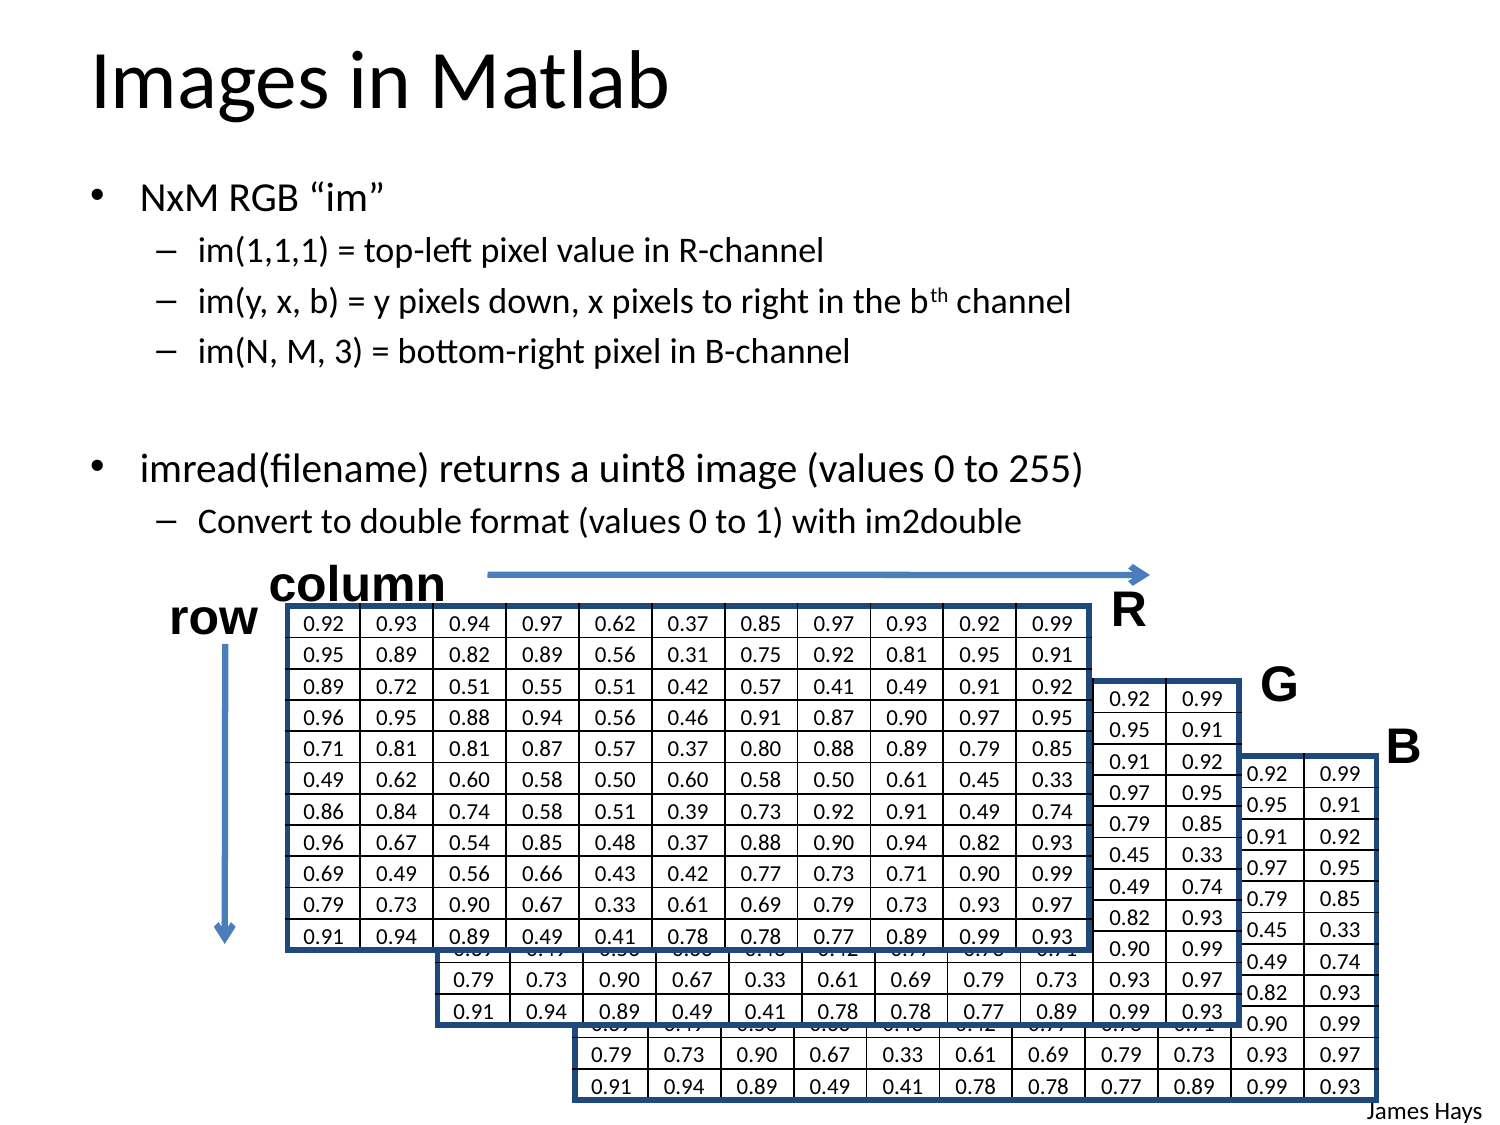

# Images in Matlab
NxM RGB “im”
im(1,1,1) = top-left pixel value in R-channel
im(y, x, b) = y pixels down, x pixels to right in the bth channel
im(N, M, 3) = bottom-right pixel in B-channel

imread(filename) returns a uint8 image (values 0 to 255)
Convert to double format (values 0 to 1) with im2double
column
R
row
| 0.92 | 0.93 | 0.94 | 0.97 | 0.62 | 0.37 | 0.85 | 0.97 | 0.93 | 0.92 | 0.99 |
| --- | --- | --- | --- | --- | --- | --- | --- | --- | --- | --- |
| 0.95 | 0.89 | 0.82 | 0.89 | 0.56 | 0.31 | 0.75 | 0.92 | 0.81 | 0.95 | 0.91 |
| 0.89 | 0.72 | 0.51 | 0.55 | 0.51 | 0.42 | 0.57 | 0.41 | 0.49 | 0.91 | 0.92 |
| 0.96 | 0.95 | 0.88 | 0.94 | 0.56 | 0.46 | 0.91 | 0.87 | 0.90 | 0.97 | 0.95 |
| 0.71 | 0.81 | 0.81 | 0.87 | 0.57 | 0.37 | 0.80 | 0.88 | 0.89 | 0.79 | 0.85 |
| 0.49 | 0.62 | 0.60 | 0.58 | 0.50 | 0.60 | 0.58 | 0.50 | 0.61 | 0.45 | 0.33 |
| 0.86 | 0.84 | 0.74 | 0.58 | 0.51 | 0.39 | 0.73 | 0.92 | 0.91 | 0.49 | 0.74 |
| 0.96 | 0.67 | 0.54 | 0.85 | 0.48 | 0.37 | 0.88 | 0.90 | 0.94 | 0.82 | 0.93 |
| 0.69 | 0.49 | 0.56 | 0.66 | 0.43 | 0.42 | 0.77 | 0.73 | 0.71 | 0.90 | 0.99 |
| 0.79 | 0.73 | 0.90 | 0.67 | 0.33 | 0.61 | 0.69 | 0.79 | 0.73 | 0.93 | 0.97 |
| 0.91 | 0.94 | 0.89 | 0.49 | 0.41 | 0.78 | 0.78 | 0.77 | 0.89 | 0.99 | 0.93 |
G
| 0.92 | 0.93 | 0.94 | 0.97 | 0.62 | 0.37 | 0.85 | 0.97 | 0.93 | 0.92 | 0.99 |
| --- | --- | --- | --- | --- | --- | --- | --- | --- | --- | --- |
| 0.95 | 0.89 | 0.82 | 0.89 | 0.56 | 0.31 | 0.75 | 0.92 | 0.81 | 0.95 | 0.91 |
| 0.89 | 0.72 | 0.51 | 0.55 | 0.51 | 0.42 | 0.57 | 0.41 | 0.49 | 0.91 | 0.92 |
| 0.96 | 0.95 | 0.88 | 0.94 | 0.56 | 0.46 | 0.91 | 0.87 | 0.90 | 0.97 | 0.95 |
| 0.71 | 0.81 | 0.81 | 0.87 | 0.57 | 0.37 | 0.80 | 0.88 | 0.89 | 0.79 | 0.85 |
| 0.49 | 0.62 | 0.60 | 0.58 | 0.50 | 0.60 | 0.58 | 0.50 | 0.61 | 0.45 | 0.33 |
| 0.86 | 0.84 | 0.74 | 0.58 | 0.51 | 0.39 | 0.73 | 0.92 | 0.91 | 0.49 | 0.74 |
| 0.96 | 0.67 | 0.54 | 0.85 | 0.48 | 0.37 | 0.88 | 0.90 | 0.94 | 0.82 | 0.93 |
| 0.69 | 0.49 | 0.56 | 0.66 | 0.43 | 0.42 | 0.77 | 0.73 | 0.71 | 0.90 | 0.99 |
| 0.79 | 0.73 | 0.90 | 0.67 | 0.33 | 0.61 | 0.69 | 0.79 | 0.73 | 0.93 | 0.97 |
| 0.91 | 0.94 | 0.89 | 0.49 | 0.41 | 0.78 | 0.78 | 0.77 | 0.89 | 0.99 | 0.93 |
B
| 0.92 | 0.93 | 0.94 | 0.97 | 0.62 | 0.37 | 0.85 | 0.97 | 0.93 | 0.92 | 0.99 |
| --- | --- | --- | --- | --- | --- | --- | --- | --- | --- | --- |
| 0.95 | 0.89 | 0.82 | 0.89 | 0.56 | 0.31 | 0.75 | 0.92 | 0.81 | 0.95 | 0.91 |
| 0.89 | 0.72 | 0.51 | 0.55 | 0.51 | 0.42 | 0.57 | 0.41 | 0.49 | 0.91 | 0.92 |
| 0.96 | 0.95 | 0.88 | 0.94 | 0.56 | 0.46 | 0.91 | 0.87 | 0.90 | 0.97 | 0.95 |
| 0.71 | 0.81 | 0.81 | 0.87 | 0.57 | 0.37 | 0.80 | 0.88 | 0.89 | 0.79 | 0.85 |
| 0.49 | 0.62 | 0.60 | 0.58 | 0.50 | 0.60 | 0.58 | 0.50 | 0.61 | 0.45 | 0.33 |
| 0.86 | 0.84 | 0.74 | 0.58 | 0.51 | 0.39 | 0.73 | 0.92 | 0.91 | 0.49 | 0.74 |
| 0.96 | 0.67 | 0.54 | 0.85 | 0.48 | 0.37 | 0.88 | 0.90 | 0.94 | 0.82 | 0.93 |
| 0.69 | 0.49 | 0.56 | 0.66 | 0.43 | 0.42 | 0.77 | 0.73 | 0.71 | 0.90 | 0.99 |
| 0.79 | 0.73 | 0.90 | 0.67 | 0.33 | 0.61 | 0.69 | 0.79 | 0.73 | 0.93 | 0.97 |
| 0.91 | 0.94 | 0.89 | 0.49 | 0.41 | 0.78 | 0.78 | 0.77 | 0.89 | 0.99 | 0.93 |
James Hays